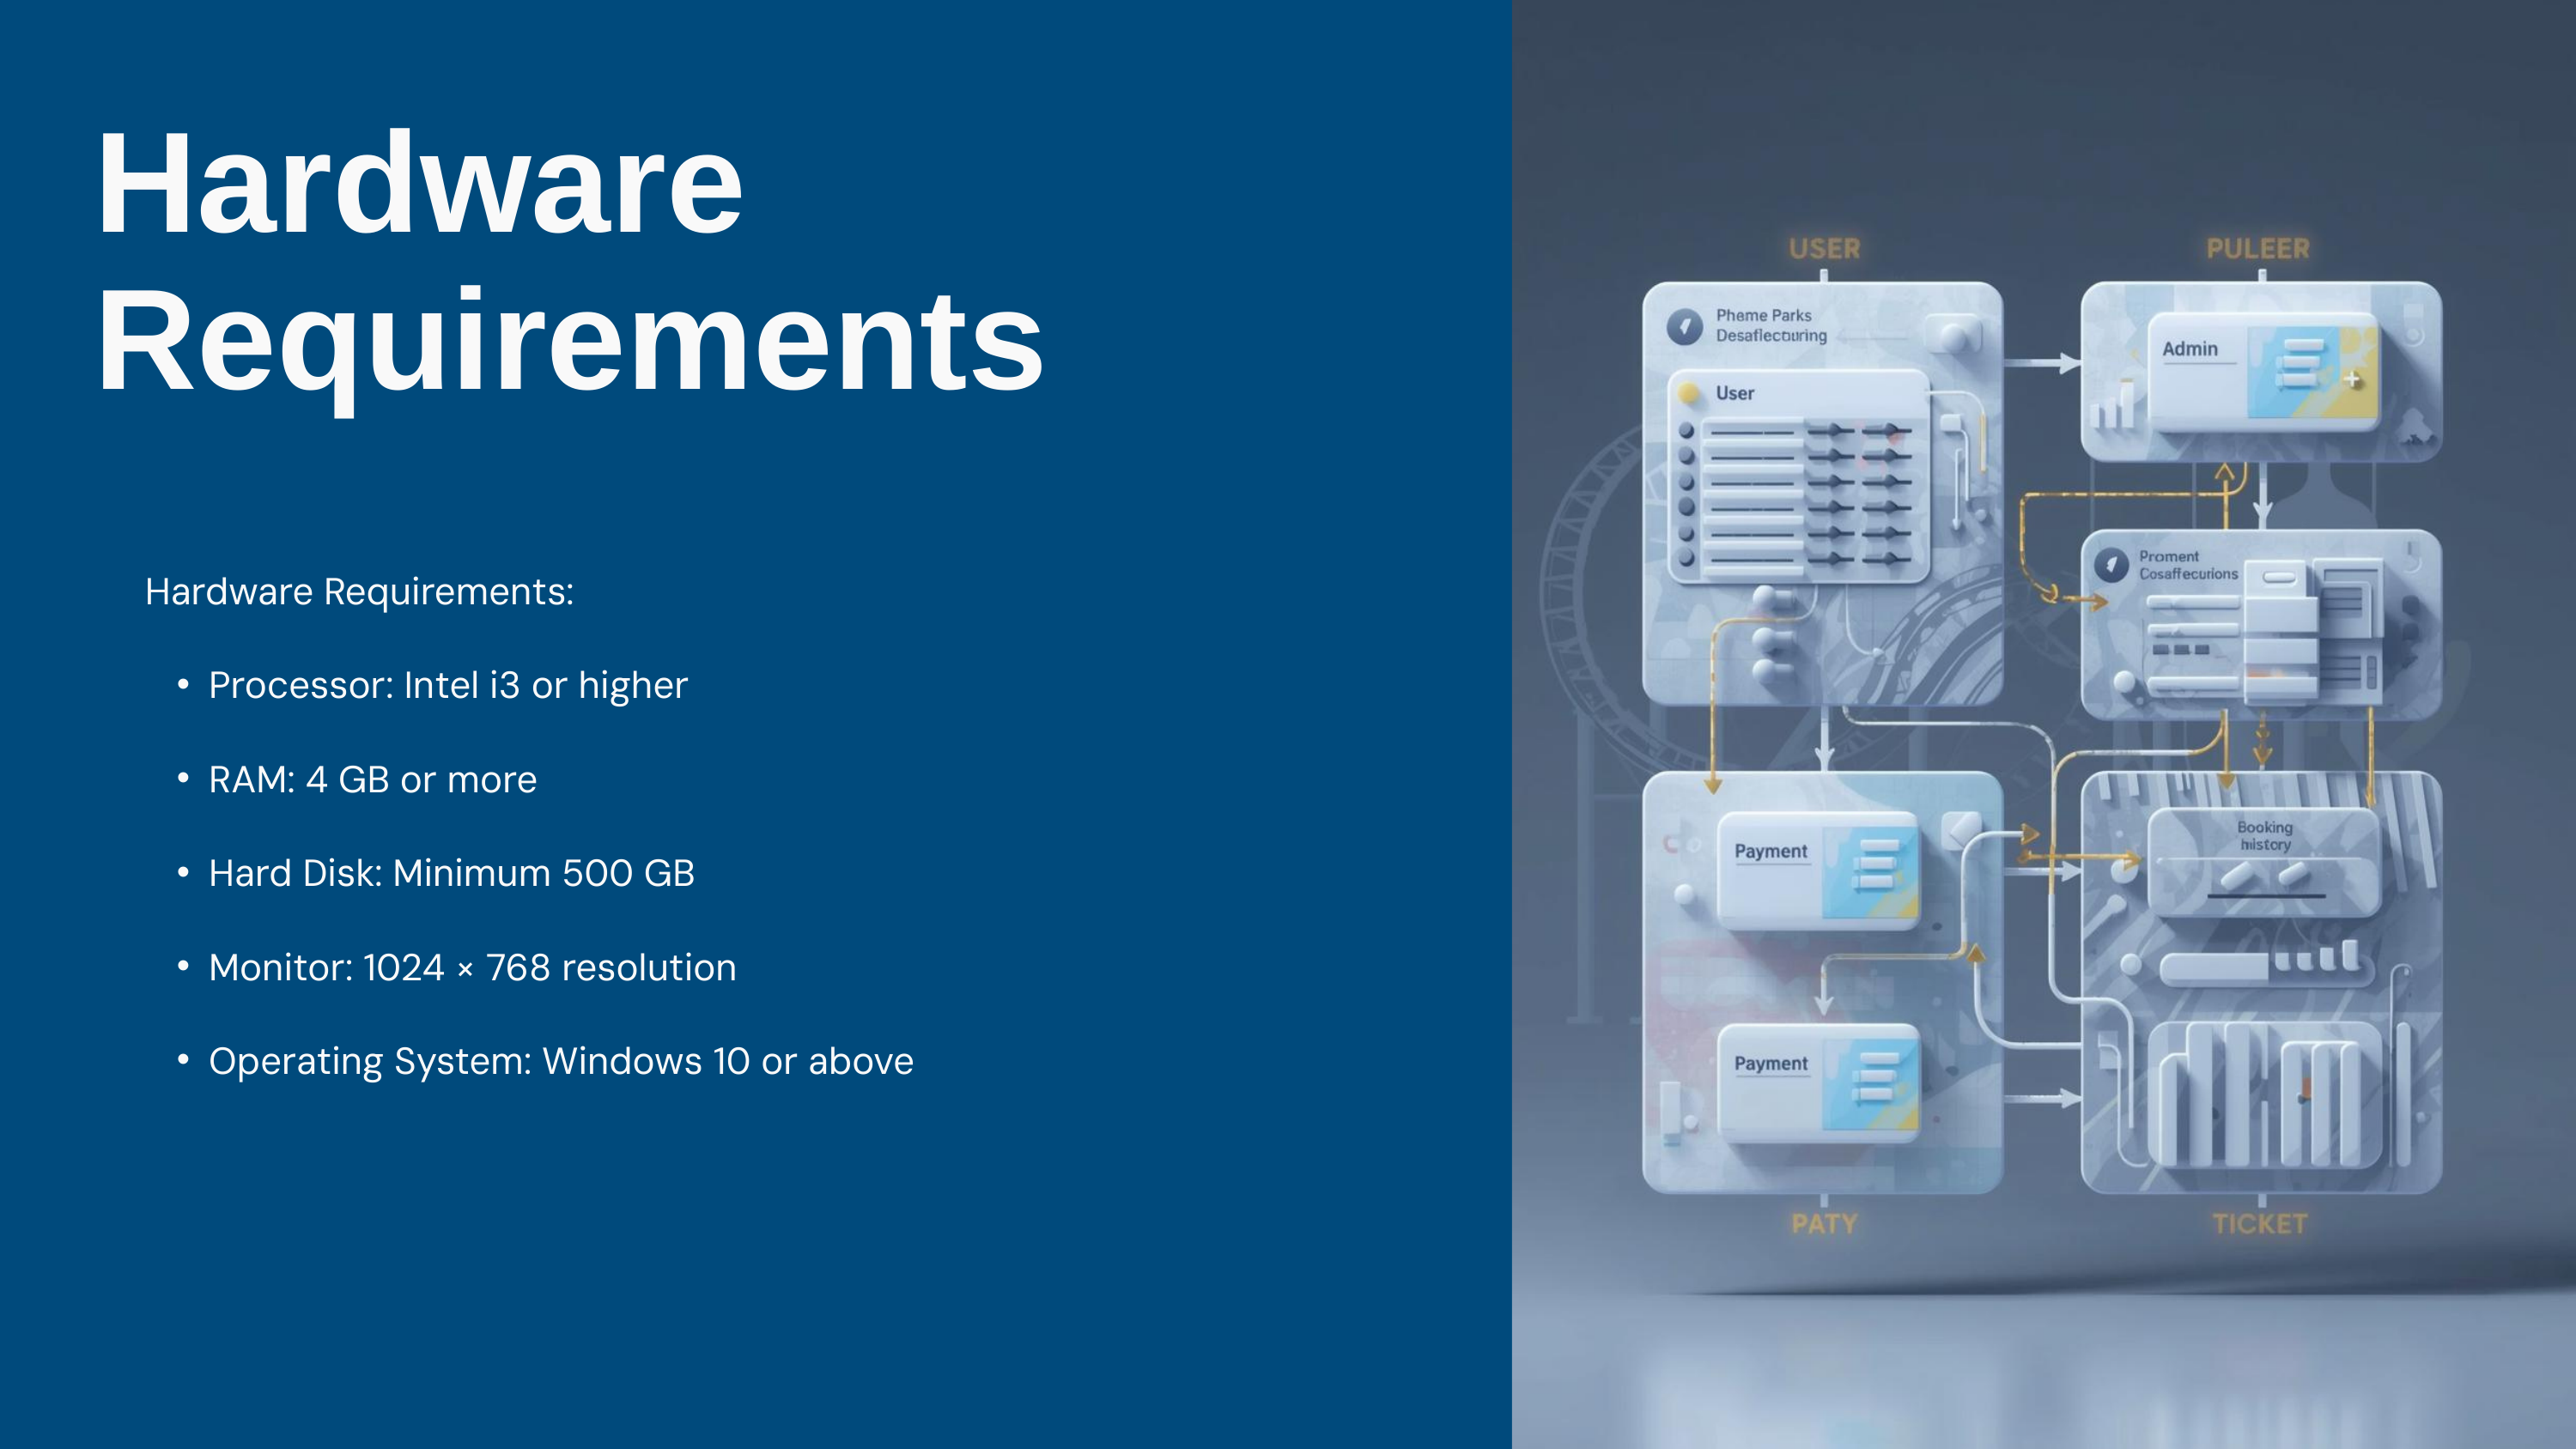

Hardware Requirements
Hardware Requirements:
Processor: Intel i3 or higher
RAM: 4 GB or more
Hard Disk: Minimum 500 GB
Monitor: 1024 × 768 resolution
Operating System: Windows 10 or above